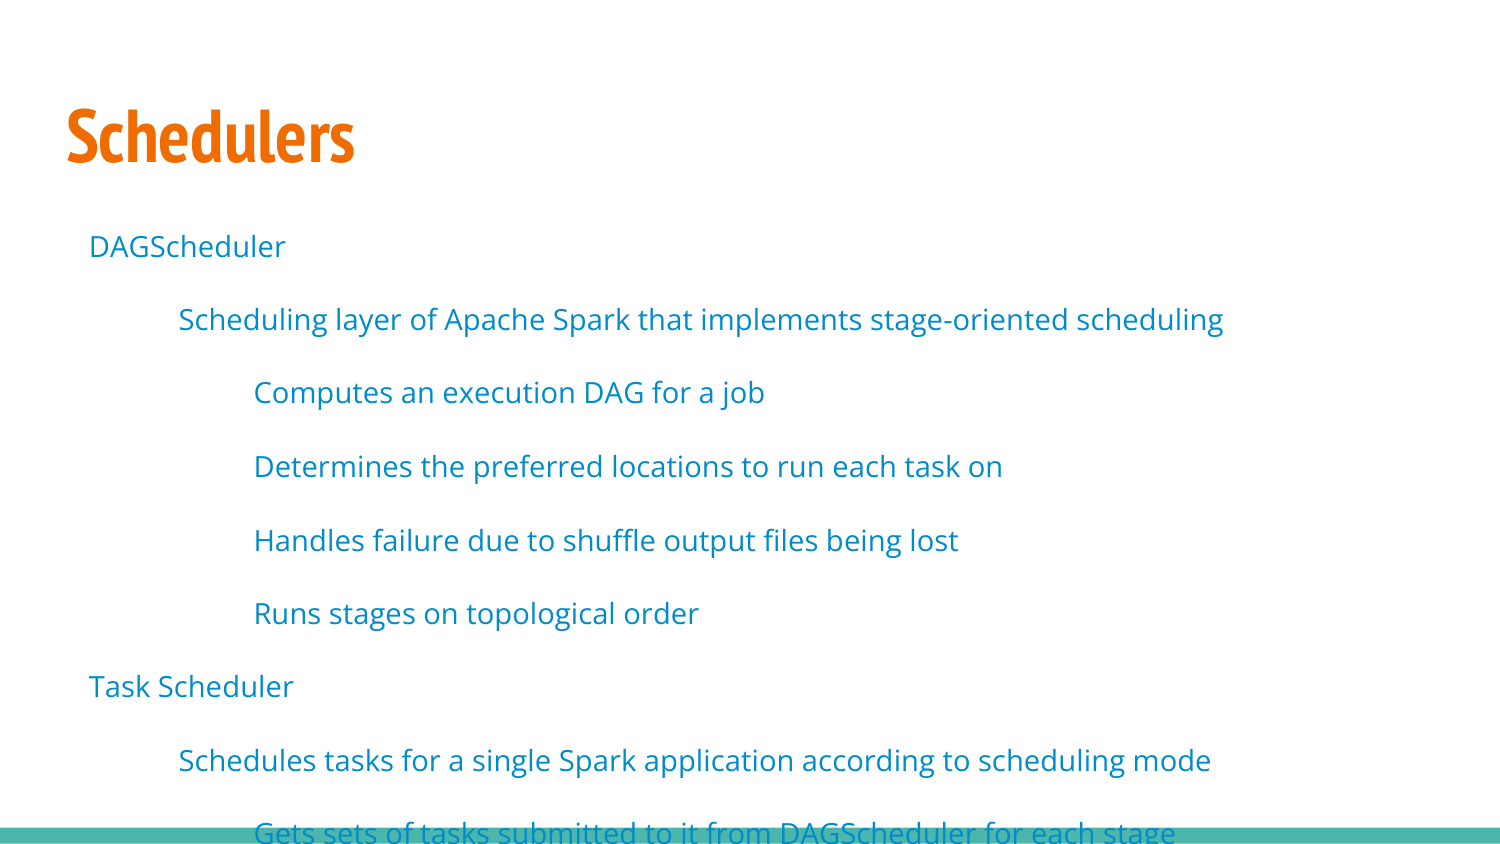

# Schedulers
DAGScheduler
Scheduling layer of Apache Spark that implements stage-oriented scheduling
Computes an execution DAG for a job
Determines the preferred locations to run each task on
Handles failure due to shuffle output files being lost
Runs stages on topological order
Task Scheduler
Schedules tasks for a single Spark application according to scheduling mode
Gets sets of tasks submitted to it from DAGScheduler for each stage
Responsible for sending the tasks to the cluster, running, retrying